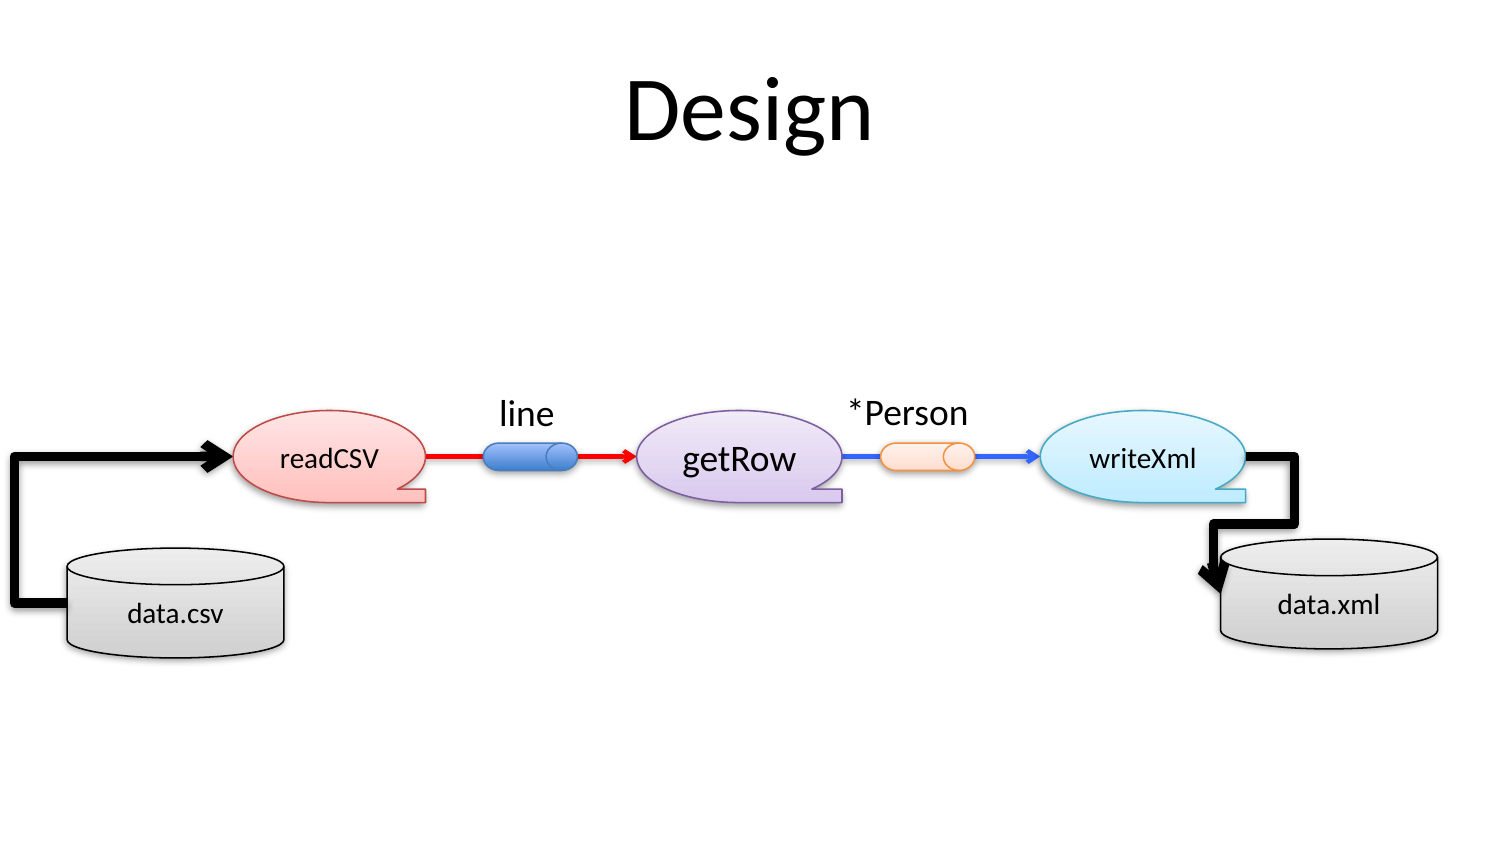

# Design
*Person
line
readCSV
getRow
writeXml

data.xml
data.csv